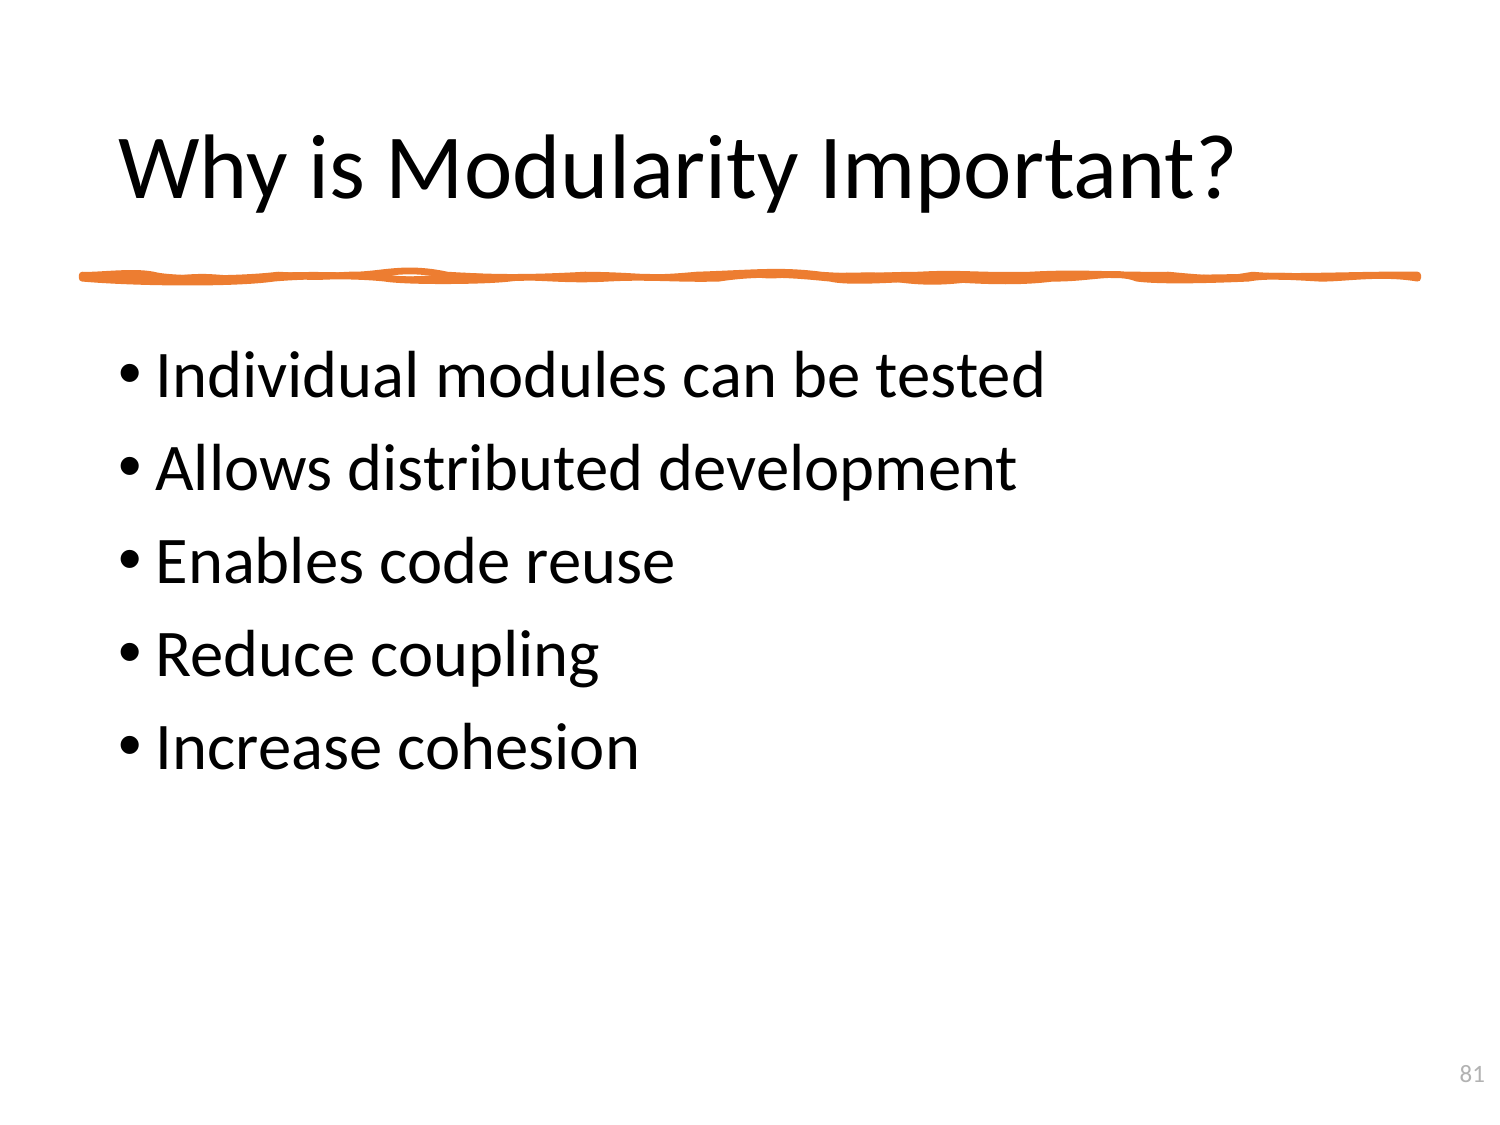

# Why is Modularity Important?
Individual modules can be tested
Allows distributed development
Enables code reuse
Reduce coupling
Increase cohesion
81